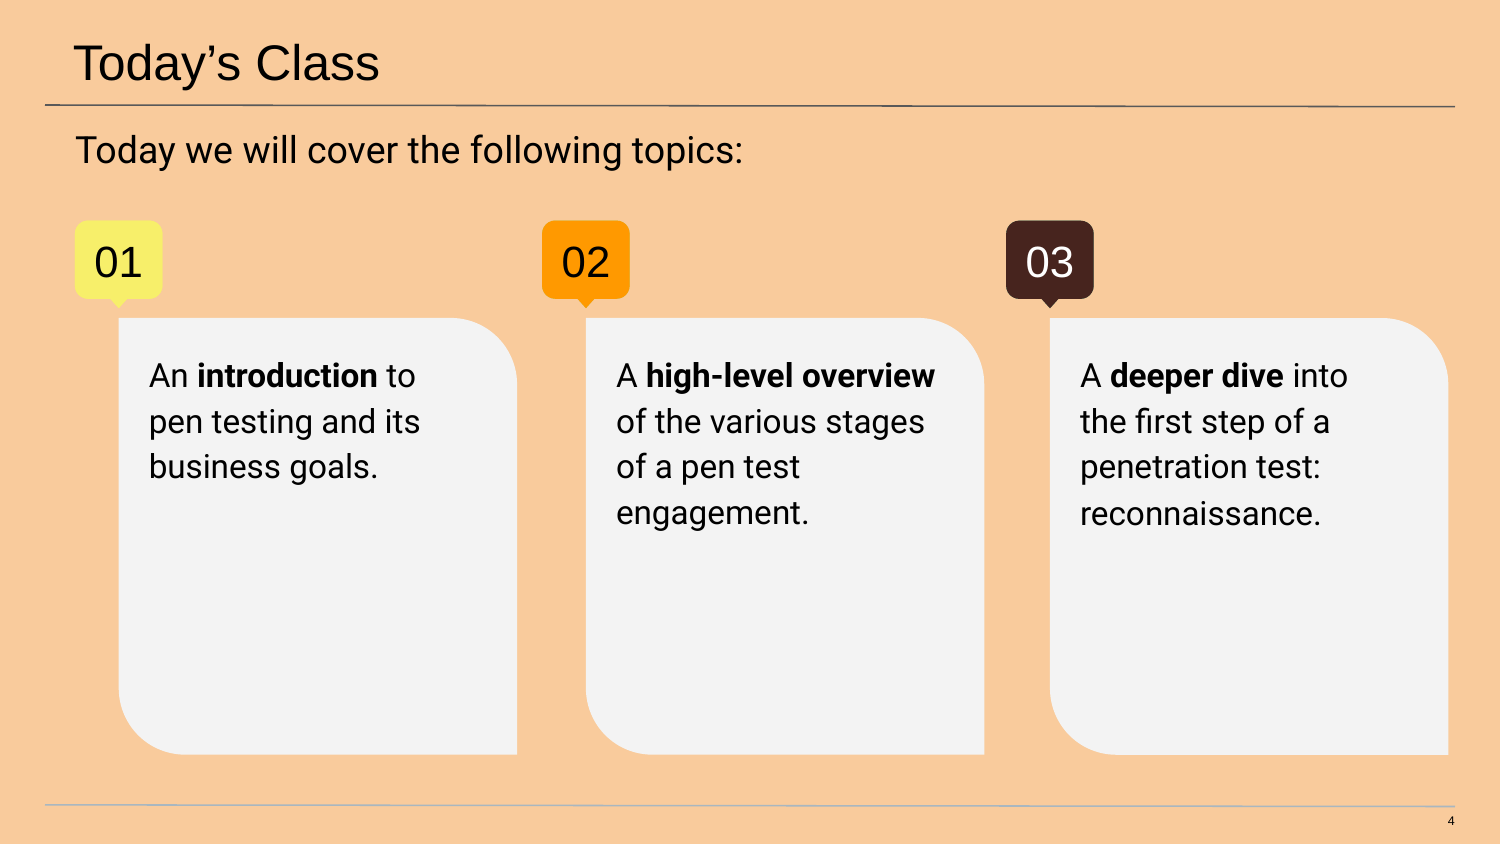

# Today’s Class
Today we will cover the following topics:
01

02

03

An introduction to pen testing and its business goals.

A high-level overview of the various stages of a pen test engagement.

A deeper dive into
the first step of a penetration test: reconnaissance.
4